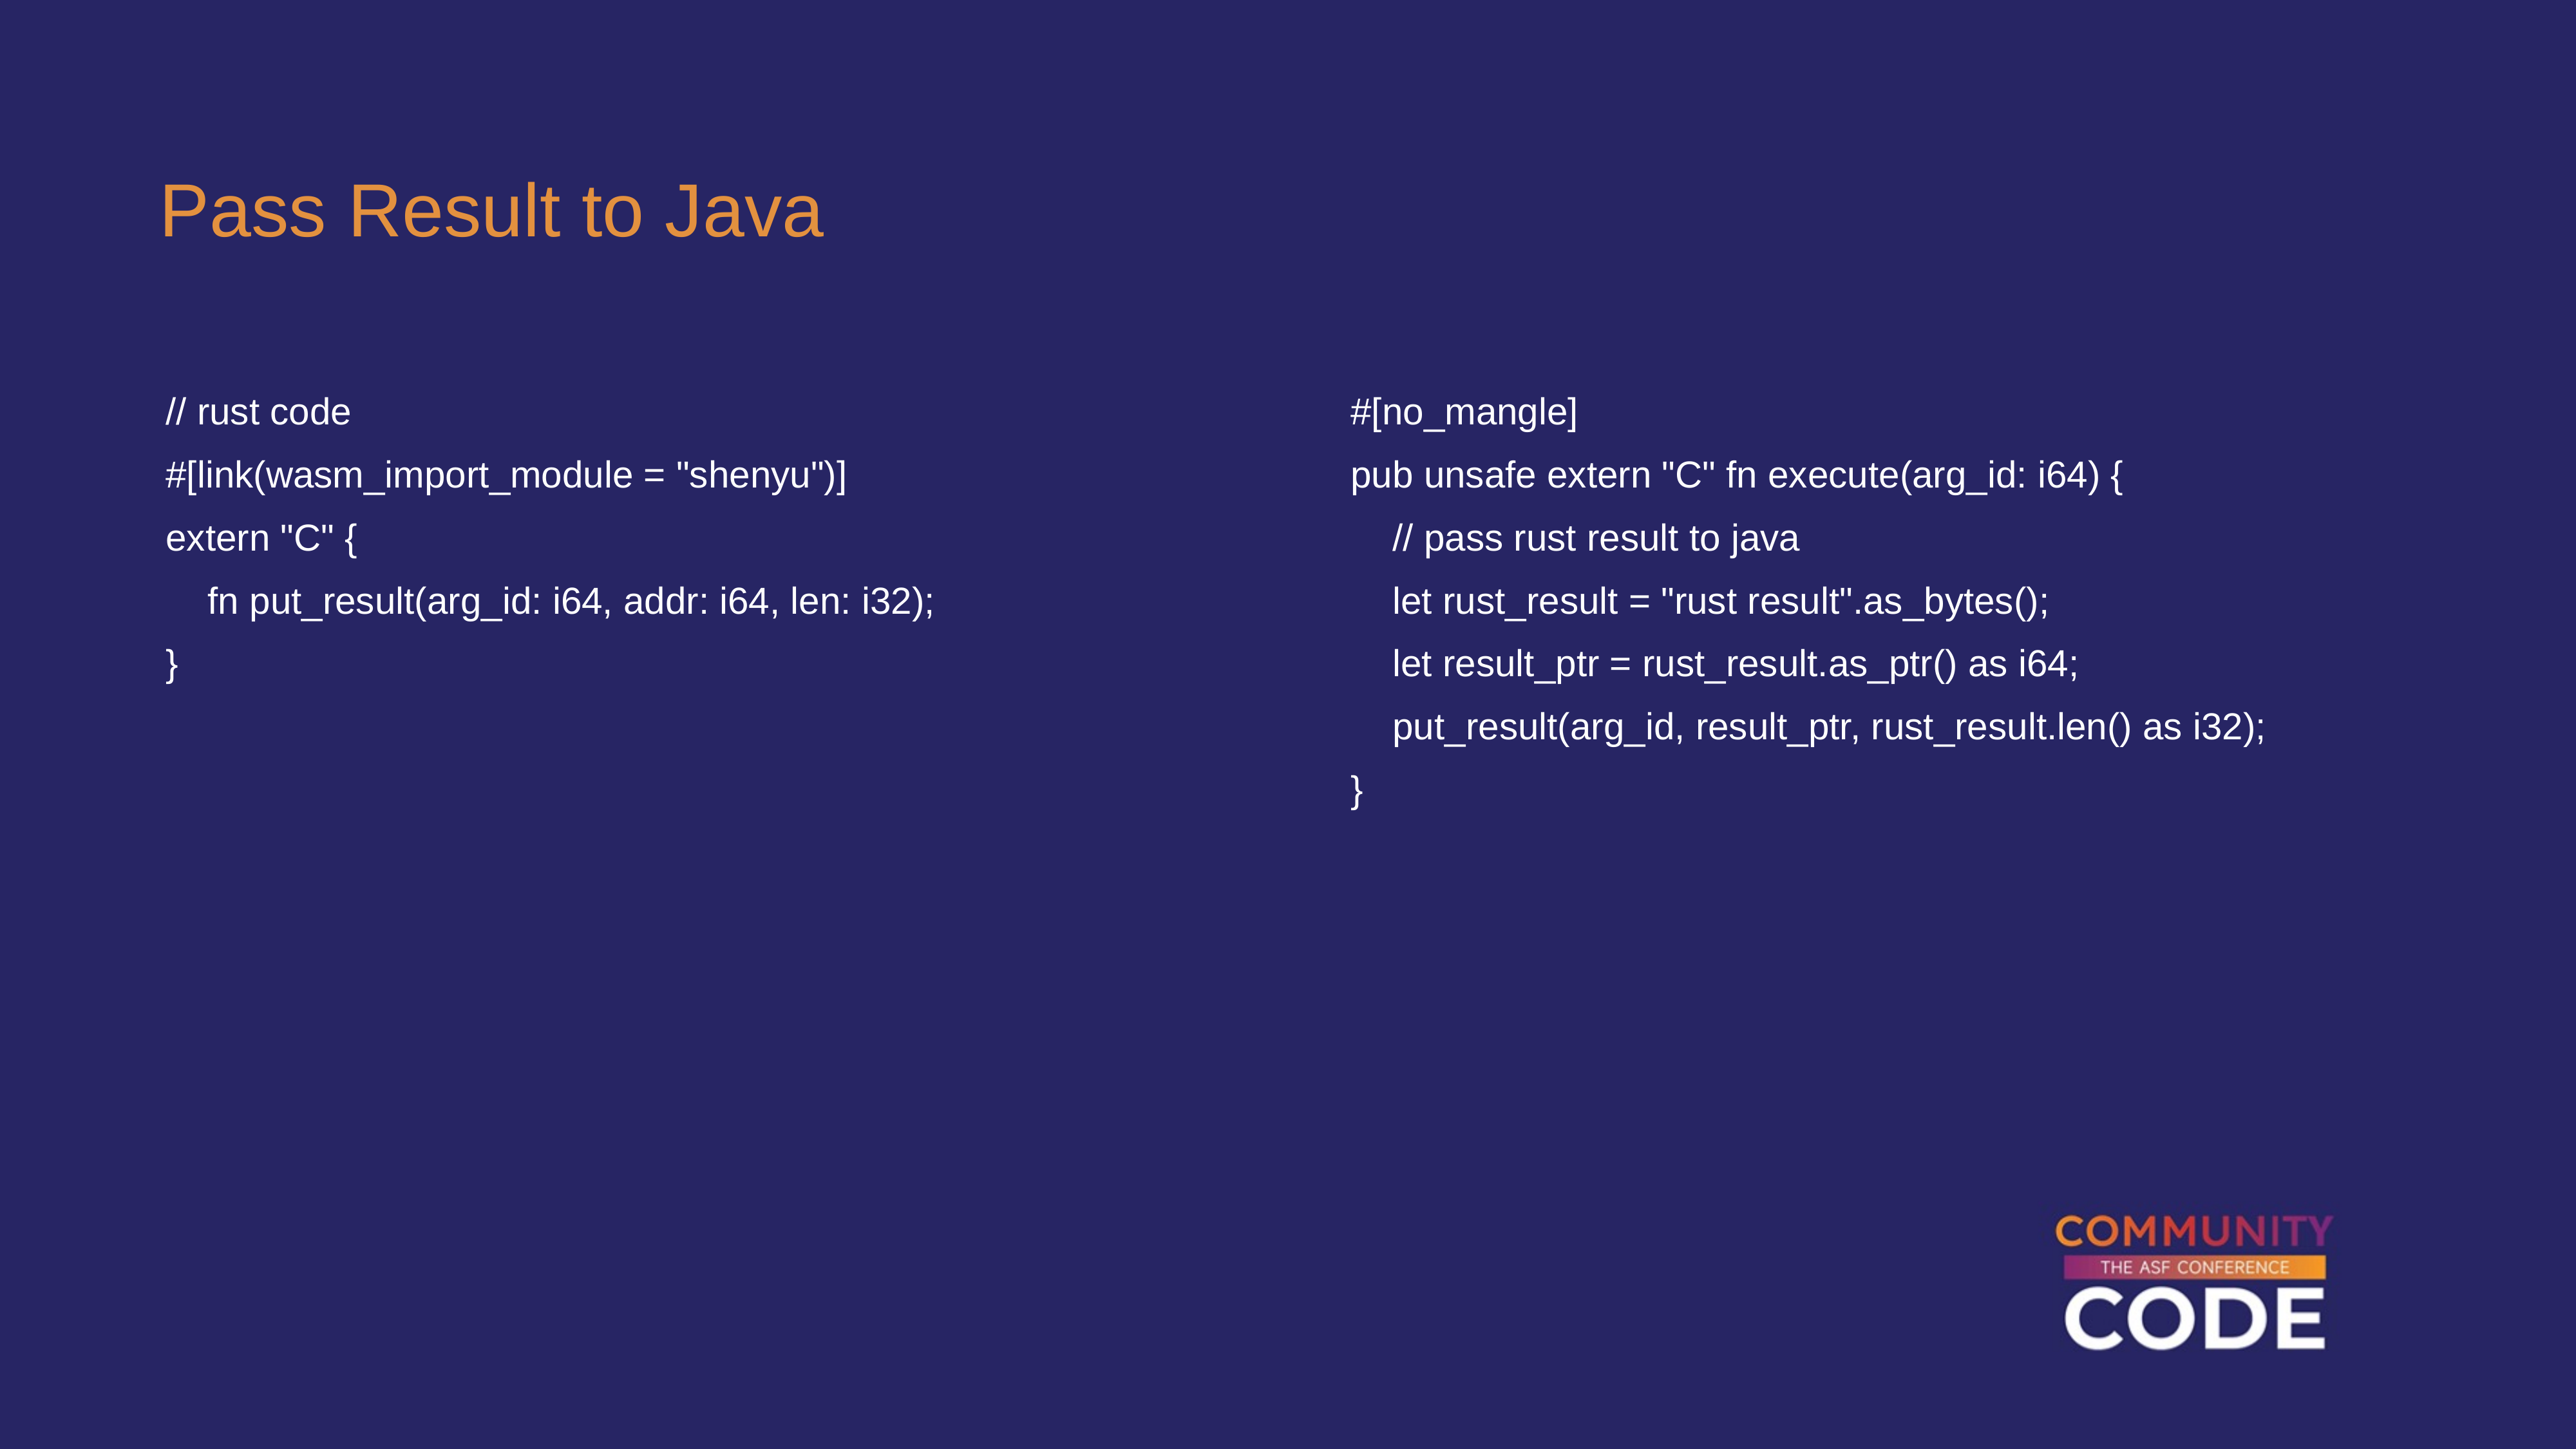

Pass Result to Java
// rust code
#[link(wasm_import_module = "shenyu")]
extern "C" {
    fn put_result(arg_id: i64, addr: i64, len: i32);
}
#[no_mangle]
pub unsafe extern "C" fn execute(arg_id: i64) {
    // pass rust result to java
    let rust_result = "rust result".as_bytes();
    let result_ptr = rust_result.as_ptr() as i64;
    put_result(arg_id, result_ptr, rust_result.len() as i32);
}